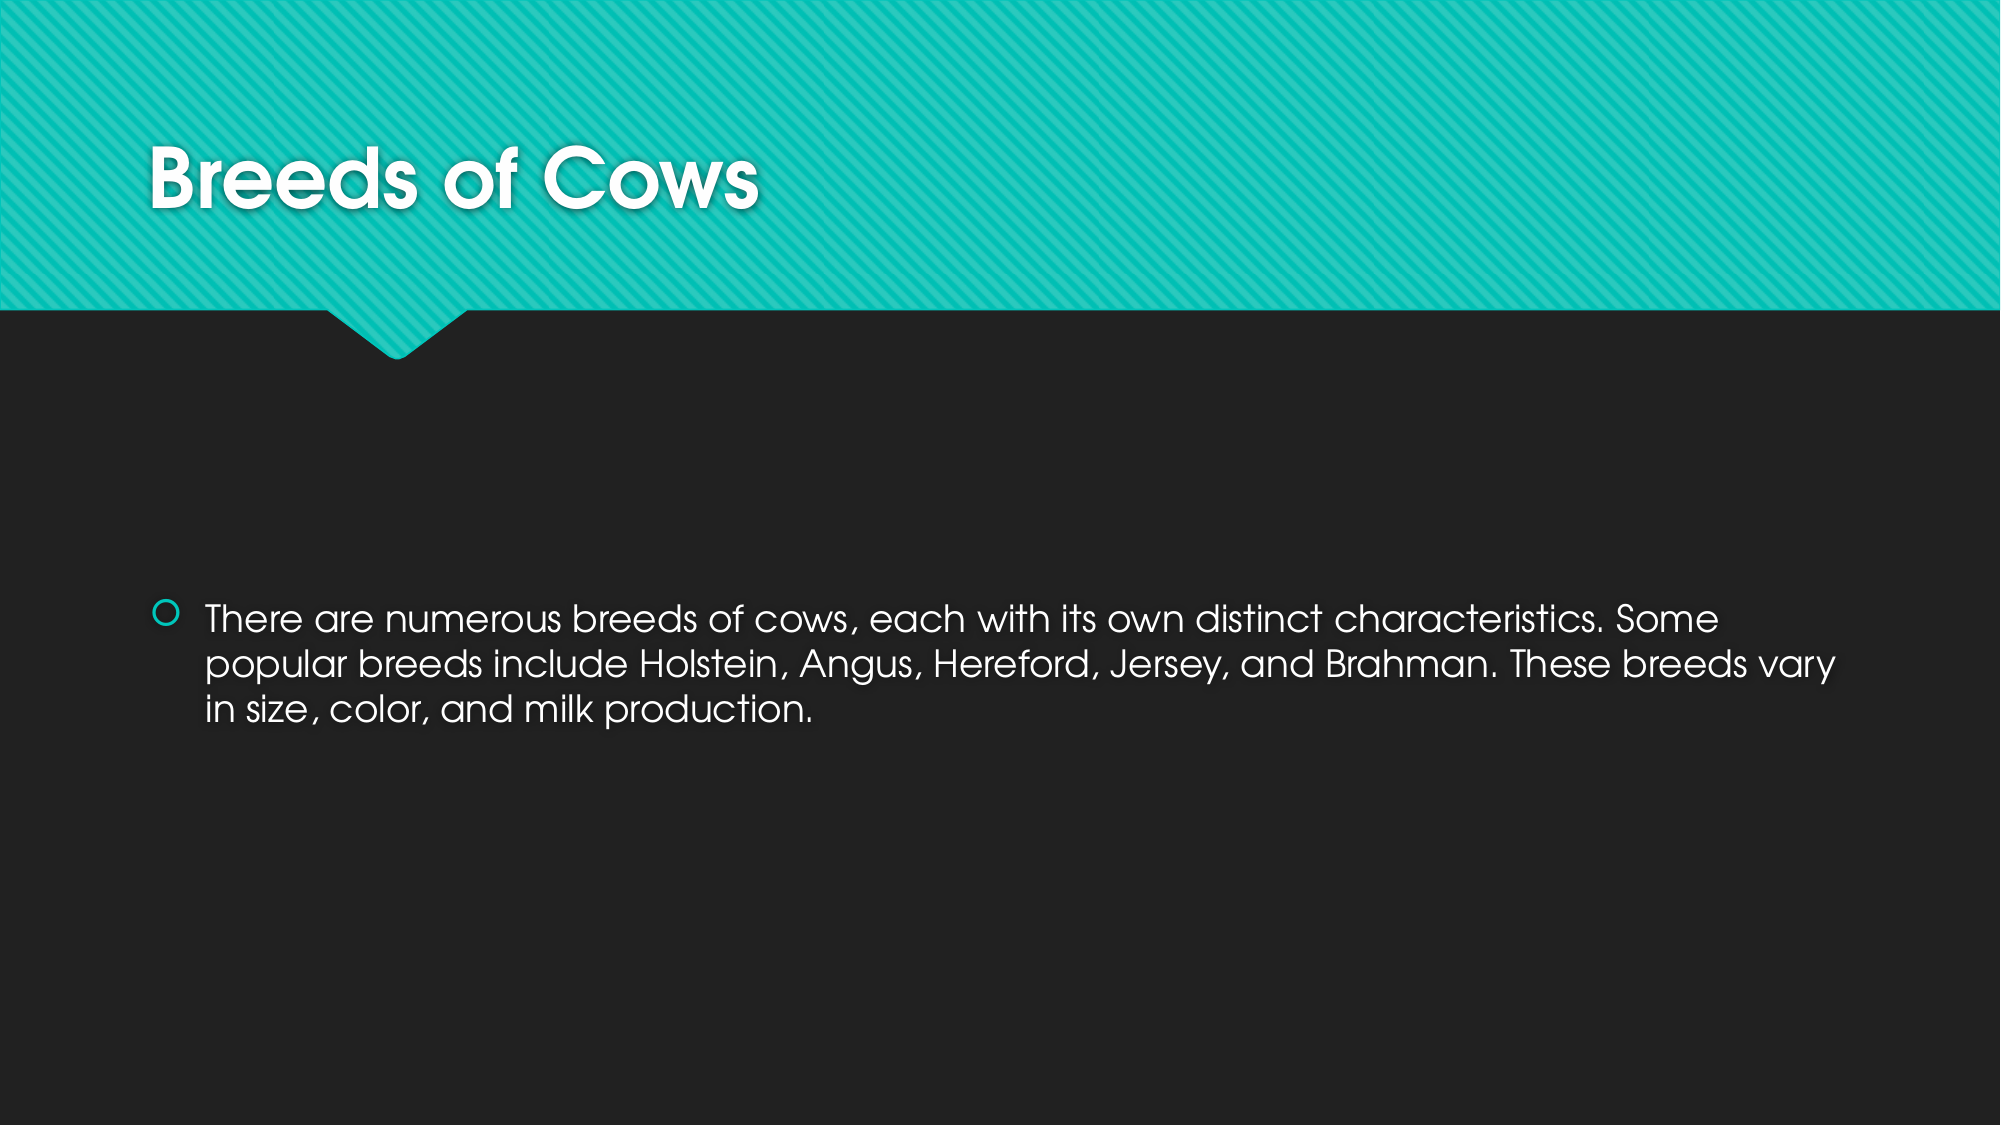

# Breeds of Cows
There are numerous breeds of cows, each with its own distinct characteristics. Some popular breeds include Holstein, Angus, Hereford, Jersey, and Brahman. These breeds vary in size, color, and milk production.